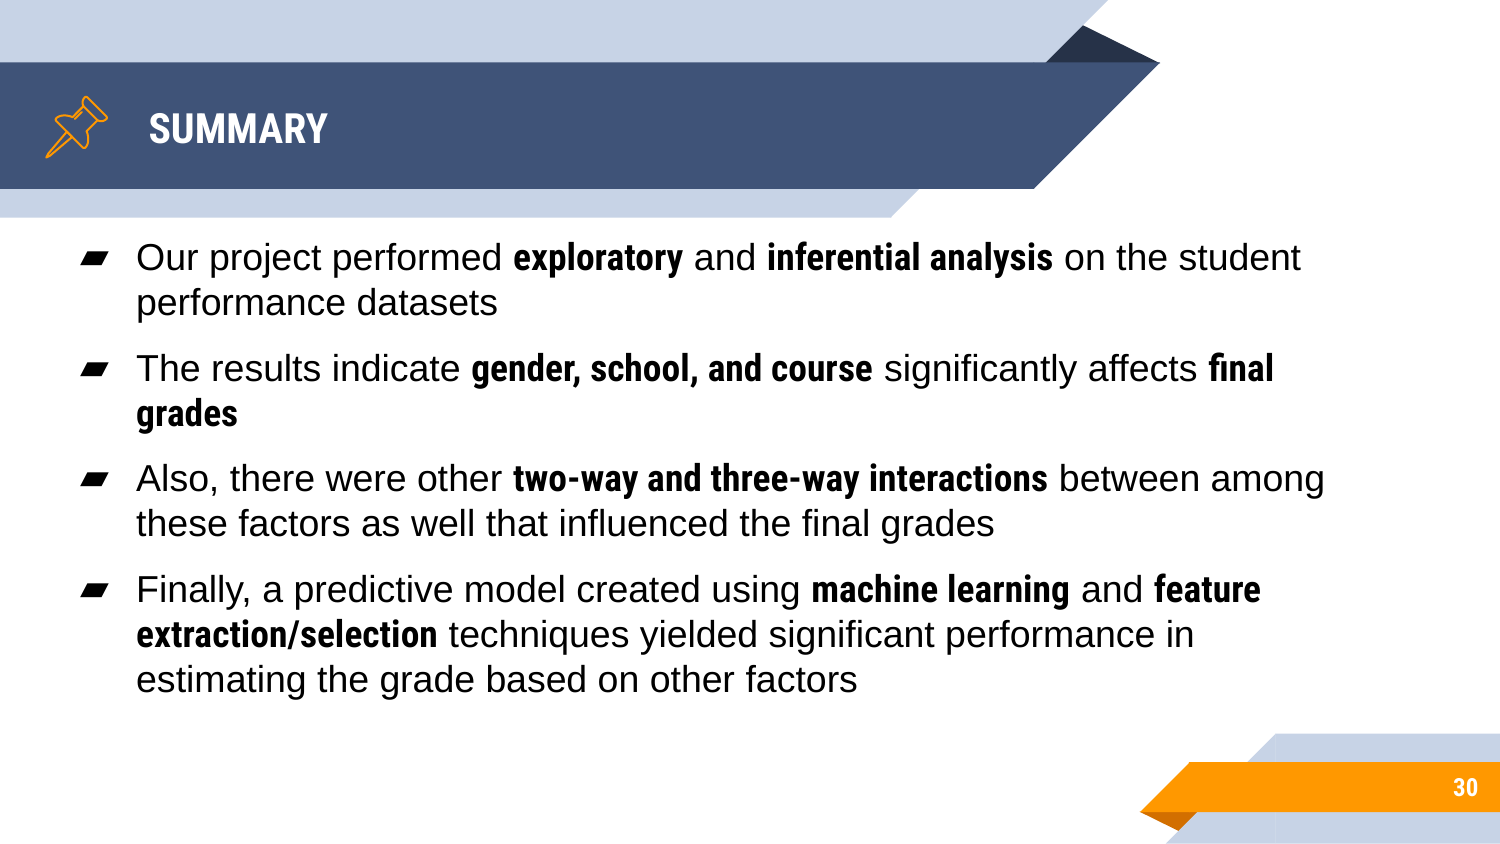

# SUMMARY

Our project performed exploratory and inferential analysis on the student performance datasets
The results indicate gender, school, and course significantly affects final grades
Also, there were other two-way and three-way interactions between among these factors as well that influenced the final grades
Finally, a predictive model created using machine learning and feature extraction/selection techniques yielded significant performance in estimating the grade based on other factors

30